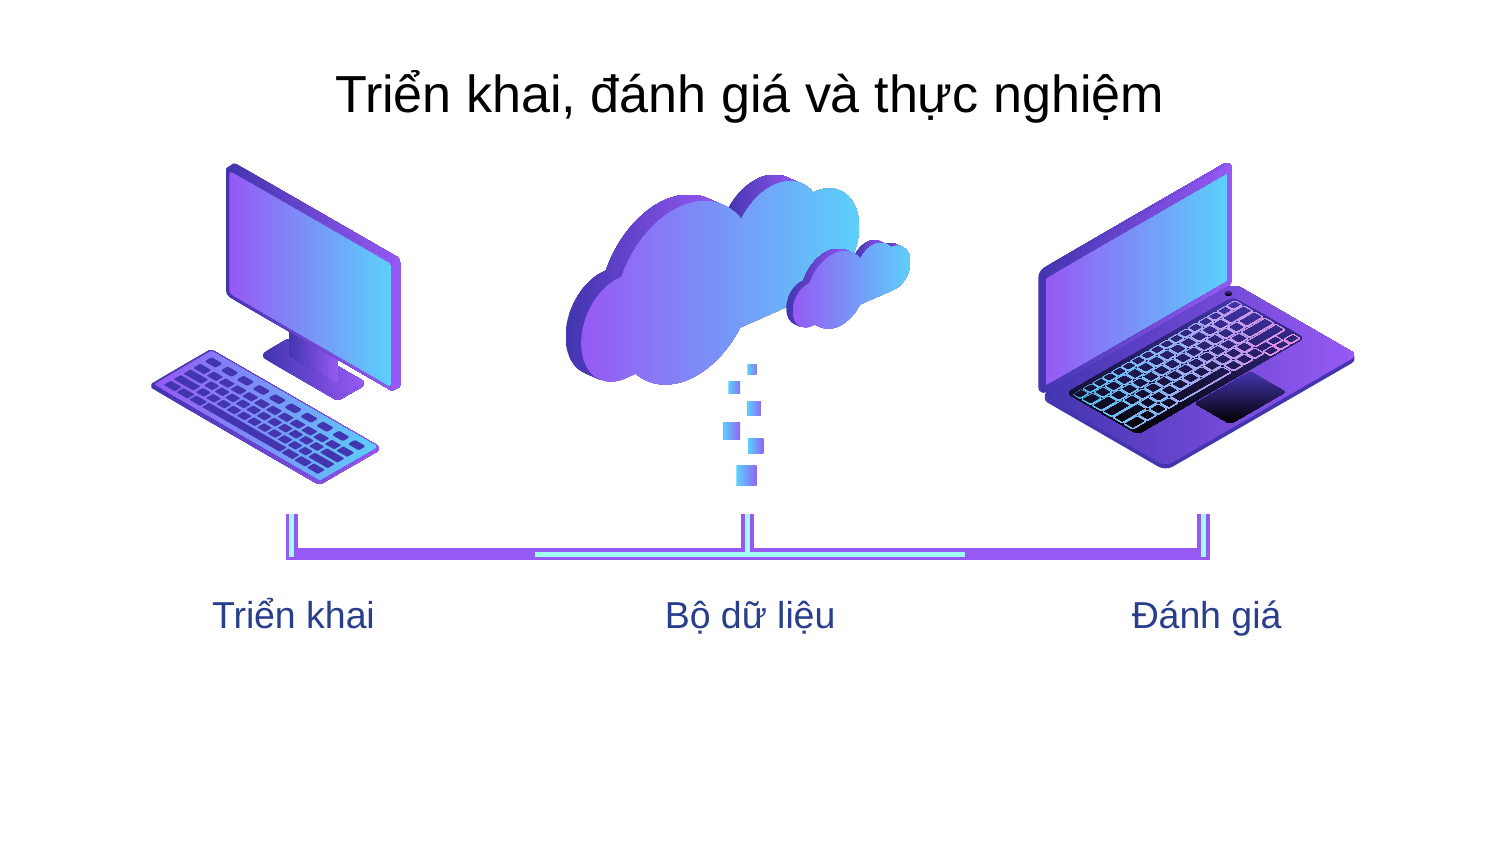

# Triển khai, đánh giá và thực nghiệm

Triển khai
Bộ dữ liệu
Đánh giá